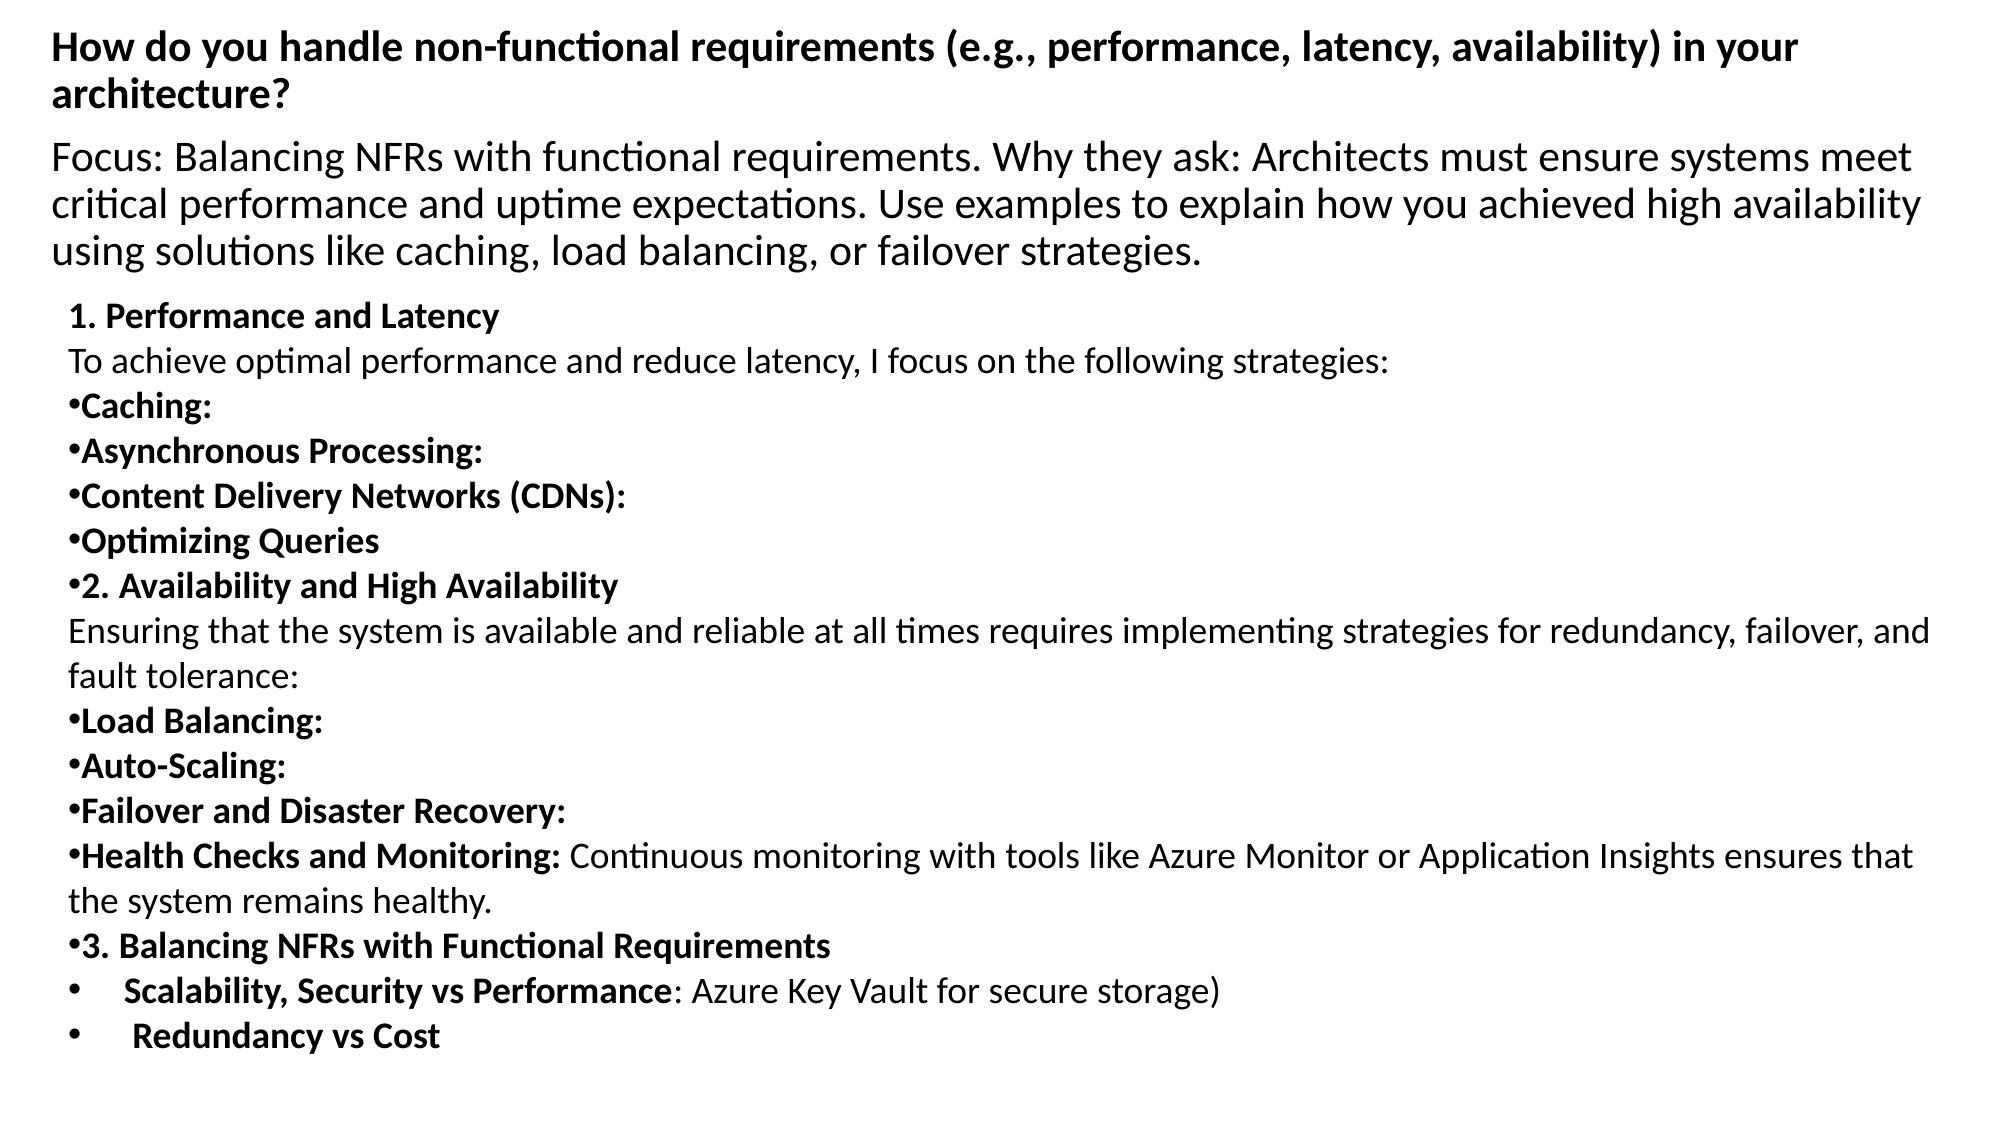

How do you handle non-functional requirements (e.g., performance, latency, availability) in your architecture?
Focus: Balancing NFRs with functional requirements. Why they ask: Architects must ensure systems meet critical performance and uptime expectations. Use examples to explain how you achieved high availability using solutions like caching, load balancing, or failover strategies.

1. Performance and Latency
To achieve optimal performance and reduce latency, I focus on the following strategies:
Caching:
Asynchronous Processing:
Content Delivery Networks (CDNs):
Optimizing Queries
2. Availability and High Availability
Ensuring that the system is available and reliable at all times requires implementing strategies for redundancy, failover, and fault tolerance:
Load Balancing:
Auto-Scaling:
Failover and Disaster Recovery:
Health Checks and Monitoring: Continuous monitoring with tools like Azure Monitor or Application Insights ensures that the system remains healthy.
3. Balancing NFRs with Functional Requirements
     Scalability, Security vs Performance: Azure Key Vault for secure storage)
      Redundancy vs Cost